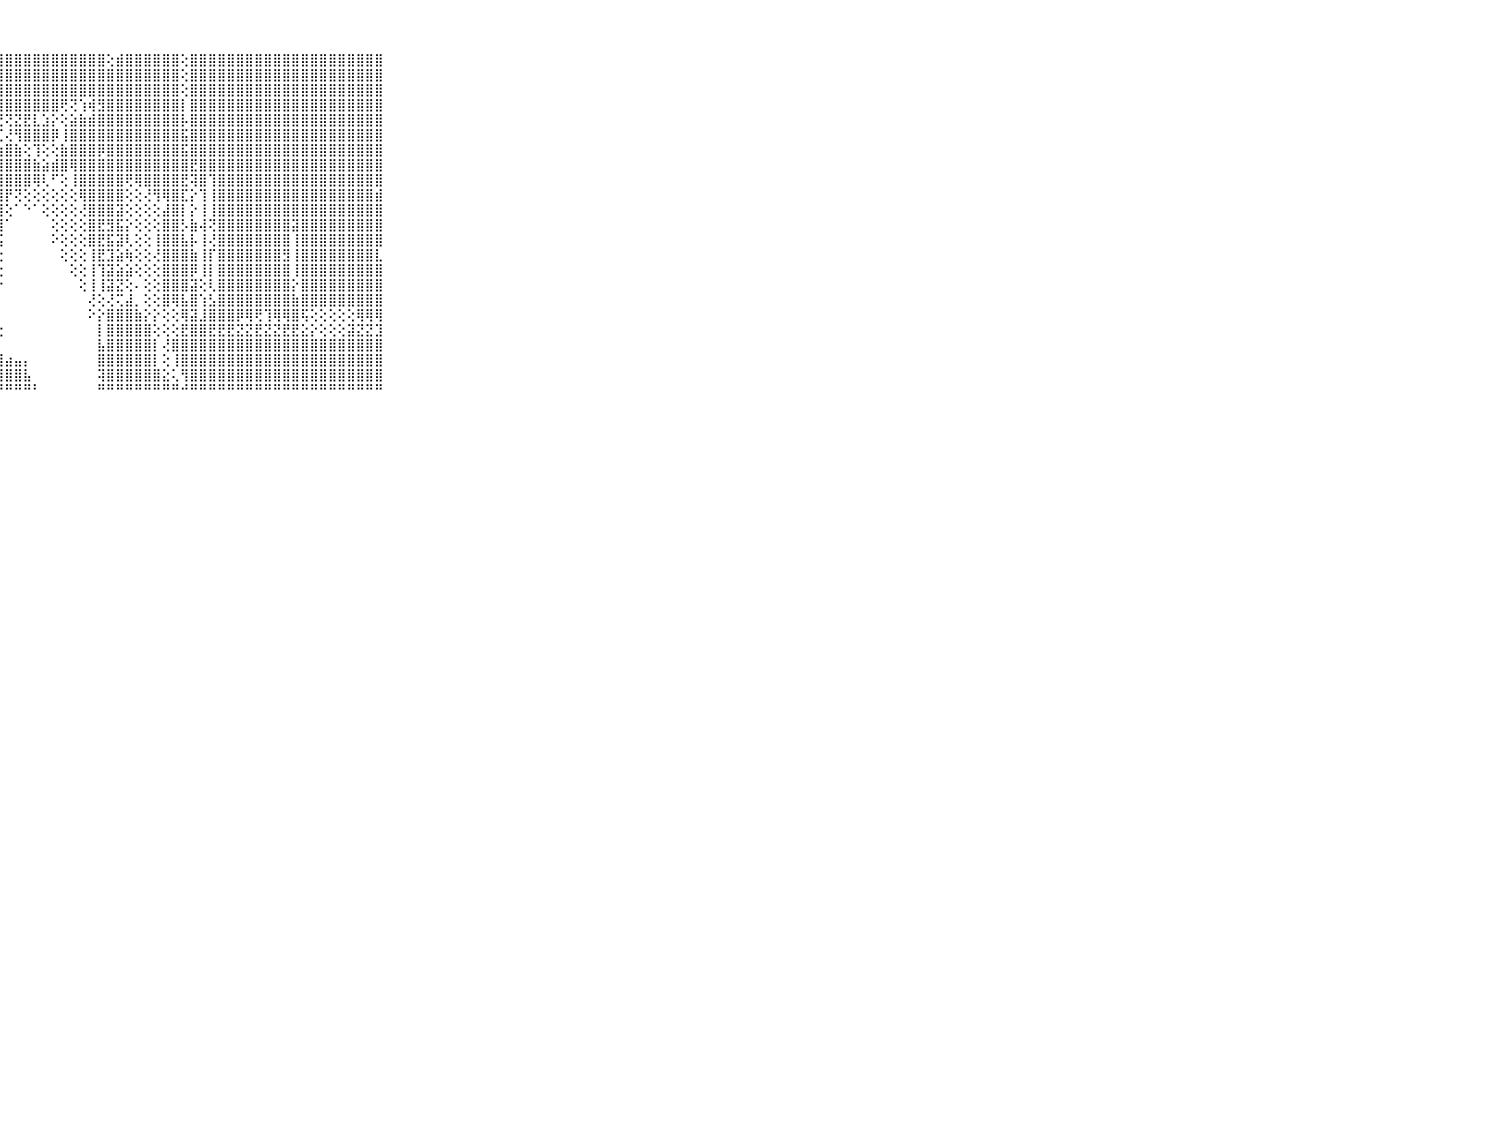

⠀⠀⠀⠀⠀⠀⠀⠀⠀⠀⠀⢜⡿⢏⢕⣜⢿⣿⣾⣿⣿⣿⣿⣿⣿⣿⣿⣿⣿⣿⣿⣿⣿⣿⣿⣿⣿⣿⣿⢕⣾⣿⣿⣿⣿⣿⣿⢕⣿⣿⣿⣿⣿⣿⣿⣿⣿⣿⣿⣿⣿⣿⣿⣿⣿⣿⣿⣿⣿⠀⠀⠀⠀⠀⠀⠀⠀⠀⠀⠀⠀
⠀⠀⠀⠀⠀⠀⠀⠀⠀⠀⠀⢅⢕⢾⣿⣿⣕⣕⣿⣿⣿⣿⣿⣿⣿⣿⣿⣿⣿⣿⣿⣿⣿⣿⣿⣿⣿⣿⣿⣿⣿⣿⣿⣿⣿⣿⣿⢕⣿⣿⣿⣿⣿⣿⣿⣿⣿⣿⣿⣿⣿⣿⣿⣿⣿⣿⣿⣿⣿⠀⠀⠀⠀⠀⠀⠀⠀⠀⠀⠀⠀
⠀⠀⠀⠀⠀⠀⠀⠀⠀⠀⠀⢕⣾⣿⣿⣿⣿⣿⣿⣿⣿⣿⣿⣿⣿⣿⣿⣿⣿⣿⣿⣿⣿⣿⣿⣿⣿⣿⣿⣿⣿⣿⣿⣿⣿⣿⣿⢕⣿⣿⣿⣿⣿⣿⣿⣿⣿⣿⣿⣿⣿⣿⣿⣿⣿⣿⣿⣿⣿⠀⠀⠀⠀⠀⠀⠀⠀⠀⠀⠀⠀
⠀⠀⠀⠀⠀⠀⠀⠀⠀⠀⠀⢕⣿⣿⣿⣿⣿⣿⣿⣿⣿⣿⣿⣿⣿⣿⣿⣿⣿⣿⣿⣿⣿⣿⢟⢝⢱⢾⣻⣿⣿⣿⣿⣿⣿⣿⣿⡇⣿⣿⣿⣿⣿⣿⣿⣿⣿⣿⣿⣿⣿⣿⣿⣿⣿⣿⣿⣿⣿⠀⠀⠀⠀⠀⠀⠀⠀⠀⠀⠀⠀
⠀⠀⠀⠀⠀⠀⠀⠀⠀⠀⠀⢕⣿⣿⣿⣿⣿⣿⢿⢟⢟⢟⢟⢟⢝⣿⡝⣝⢝⣝⣟⣇⣱⡕⢕⣵⣷⣾⣿⣿⣿⣿⣿⣿⣿⣿⣿⡧⣿⣿⣿⣿⣿⣿⣿⣿⣿⣿⣿⣿⣿⣿⣿⣿⣿⣿⣿⣿⣿⠀⠀⠀⠀⠀⠀⠀⠀⠀⠀⠀⠀
⠀⠀⠀⠀⠀⠀⠀⠀⠀⠀⠀⢕⣿⣿⣿⣿⣿⡇⢱⣷⢗⢕⢿⣿⣟⣿⣿⢏⢜⢻⣿⣿⣿⡿⢸⣿⣿⣿⣿⣿⣿⣿⣿⣿⣿⣿⣿⣯⣿⣿⣿⣿⣿⣿⣿⣿⣿⣿⣿⣿⣿⣿⣿⣿⣿⣿⣿⣿⣿⠀⠀⠀⠀⠀⠀⠀⠀⠀⠀⠀⠀
⠀⠀⠀⠀⠀⠀⠀⠀⠀⠀⠀⢕⣿⣿⣿⣿⣿⡿⢿⢏⢱⣾⣮⢝⢟⢝⢱⣵⣿⣷⢕⢹⢕⢕⣷⣿⣿⣿⡿⣿⣿⣿⣿⣿⣿⣿⣿⣯⣿⣿⣿⣿⣿⣿⣿⣿⣿⣿⣿⣿⣿⣿⣿⣿⣿⣿⣿⣿⣿⠀⠀⠀⠀⠀⠀⠀⠀⠀⠀⠀⠀
⠀⠀⠀⠀⠀⠀⠀⠀⠀⠀⠀⣷⣿⣿⣿⣿⣿⡇⢕⣼⣿⣿⣿⣵⣕⢱⣷⣿⣿⣿⣿⣷⣵⣾⣿⢿⣿⣿⣿⣿⣿⣿⣿⣿⣿⣿⣿⣿⣟⣿⣿⣿⣿⣿⣿⣿⣿⣿⣿⣿⣿⣿⣿⣿⣿⣿⣿⣿⣿⠀⠀⠀⠀⠀⠀⠀⠀⠀⠀⠀⠀
⠀⠀⠀⠀⠀⠀⠀⠀⠀⠀⠀⣿⣿⣿⣿⣿⣿⣿⡿⣿⣿⣿⣿⣿⣿⢜⣿⣿⣿⣿⣿⢿⢇⠋⢕⢸⣿⣿⣿⣿⣿⢟⢿⣿⣿⣿⣿⣟⢽⣿⢹⣿⣿⣿⣿⣿⣿⣿⣿⣿⣿⣿⣿⣿⣿⣿⣿⣿⣿⠀⠀⠀⠀⠀⠀⠀⠀⠀⠀⠀⠀
⠀⠀⠀⠀⠀⠀⠀⠀⠀⠀⠀⣿⣿⣿⣿⣿⣿⣿⣷⣿⣿⣿⣿⣿⣿⢕⣿⣿⡟⢝⢕⢕⢕⢕⢕⢕⢿⣿⣿⣿⣿⢕⢕⢜⢻⢿⣿⣏⡕⢹⢸⣿⣿⣿⣿⣿⣿⣿⣿⣿⣿⣿⣿⣿⣿⣿⣿⣿⣾⠀⠀⠀⠀⠀⠀⠀⠀⠀⠀⠀⠀
⠀⠀⠀⠀⠀⠀⠀⠀⠀⠀⠀⣿⣿⣿⣿⣿⣿⣿⣿⣿⣿⣿⣿⣿⣷⢕⣿⣿⢕⠁⠑⠁⢕⢕⢕⢕⢜⣿⣿⣿⣽⢕⢕⢕⢕⣼⣿⡇⡕⢸⢸⣿⣿⣿⣿⣿⣿⣿⣿⣿⣿⣿⣿⣿⣿⣿⣿⣿⣿⠀⠀⠀⠀⠀⠀⠀⠀⠀⠀⠀⠀
⠀⠀⠀⠀⠀⠀⠀⠀⠀⠀⠀⣿⢟⢝⢟⢻⣿⡟⢝⣿⣿⣿⣿⣿⡏⢕⣿⣿⠁⠀⠀⠀⠀⢕⢕⢕⢕⣿⣟⣻⣯⡕⢕⢕⢕⣿⣿⡣⣷⢼⢝⣿⣿⣿⣿⣿⣿⣿⣿⣽⣿⣿⣿⣿⣿⣿⣿⣿⣿⠀⠀⠀⠀⠀⠀⠀⠀⠀⠀⠀⠀
⠀⠀⠀⠀⠀⠀⠀⠀⠀⠀⠀⢇⣵⣷⣵⡯⣻⡇⢕⣻⣿⣿⣿⣿⡏⢕⣯⣯⠀⠀⠀⠀⠀⠕⢕⢕⢕⣿⣟⣯⣽⢇⢕⢕⢸⣿⣿⣧⡧⢸⢜⣿⣿⣿⣿⣿⣿⣿⣿⢸⣿⣿⣿⣿⣿⣿⣿⣿⣿⠀⠀⠀⠀⠀⠀⠀⠀⠀⠀⠀⠀
⠀⠀⠀⠀⠀⠀⠀⠀⠀⠀⠀⣾⣿⣿⣿⣧⣿⡇⢕⣽⣿⣿⣿⣿⡇⢕⢝⢕⠀⠀⠀⠀⠀⠀⢕⢕⢕⢸⣟⣹⣵⢷⢕⢕⢜⣿⣿⣿⣷⢸⡏⣿⣿⣿⣿⣿⣿⣿⣻⢸⣿⣿⣿⣿⣿⣿⣿⣿⣇⠀⠀⠀⠀⠀⠀⠀⠀⠀⠀⠀⠀
⠀⠀⠀⠀⠀⠀⠀⠀⠀⠀⠀⣿⣿⣿⢿⠝⠟⣿⡕⢷⢾⢾⢾⣿⣧⢕⢕⢕⠀⠀⠀⠀⠀⠀⠀⢕⢕⢸⢹⣽⣵⣵⢕⢕⢕⣿⣿⣿⡿⢸⡇⣿⣿⣿⣿⣿⣿⣿⣿⢸⣿⣿⣿⣿⣿⣿⣿⣿⣿⠀⠀⠀⠀⠀⠀⠀⠀⠀⠀⠀⠀
⠀⠀⠀⠀⠀⠀⠀⠀⠀⠀⠀⢻⣿⢇⠀⠀⠀⣼⣇⡟⣟⣟⢹⡟⢟⢕⢕⠕⠀⠀⠀⠀⠀⠀⠀⠀⢕⢸⢸⣽⣝⢕⠄⢕⢕⣿⣿⣿⣽⢕⢇⣿⣿⣿⣿⣿⣿⣿⣿⡕⣿⣿⣿⣿⣿⣿⣿⣿⣿⠀⠀⠀⠀⠀⠀⠀⠀⠀⠀⠀⠀
⠀⠀⠀⠀⠀⠀⠀⠀⠀⠀⠀⣾⣿⠕⠀⠀⣱⣿⣽⣕⢕⢜⢸⣝⢕⢕⢕⠀⠀⠀⠀⠀⠀⠀⠀⠀⠀⢜⢕⢜⢍⣼⡀⢕⢕⣿⢿⣧⣿⢱⣣⣿⣿⣿⣿⣿⣿⣿⣿⣷⣿⣿⣿⣿⣿⣿⣿⣿⣿⠀⠀⠀⠀⠀⠀⠀⠀⠀⠀⠀⠀
⠀⠀⠀⠀⠀⠀⠀⠀⠀⠀⠀⣿⣿⠀⠀⠀⢑⢣⢄⢕⢕⢕⢕⢕⢕⢜⢕⠀⠀⠀⠀⠀⠀⠀⠀⠀⠀⠕⡕⣿⣿⣿⣷⡕⡕⢕⢕⢿⣽⣸⣿⣿⣿⡿⢿⢟⢹⢿⢿⣿⢯⢕⢕⢕⢕⢕⢿⢿⢿⠀⠀⠀⠀⠀⠀⠀⠀⠀⠀⠀⠀
⠀⠀⠀⠀⠀⠀⠀⠀⠀⠀⠀⢹⣿⣷⠀⠄⢷⢕⢵⢵⢵⢕⢱⢕⢕⢕⢕⢔⠀⠀⠀⠀⠀⠀⠀⠀⠀⠀⡇⣿⣿⣿⣿⣿⢕⢕⢕⣟⣿⣿⣟⣟⣟⣝⣝⣟⣝⣝⣟⣟⣕⡕⢕⢕⢕⣽⣝⣝⣹⠀⠀⠀⠀⠀⠀⠀⠀⠀⠀⠀⠀
⠀⠀⠀⠀⠀⠀⠀⠀⠀⠀⠀⠁⢻⣿⡇⢕⣷⣷⣷⣷⣷⣷⣷⣷⣷⣷⣷⡇⠀⠀⠀⠀⠀⠀⠀⠀⠀⠀⣧⣿⣿⣿⣿⣿⡇⢜⣿⣿⣿⣿⣿⣿⣿⣿⣿⣿⣿⣿⣿⣿⣿⣿⣿⣿⣿⣿⣿⣿⣿⠀⠀⠀⠀⠀⠀⠀⠀⠀⠀⠀⠀
⠀⠀⠀⠀⠀⠀⠀⠀⠀⠀⠀⠀⠈⢿⣿⣼⡿⣿⣿⣿⣿⣿⣿⣿⣿⣿⣿⣿⣴⣤⡄⠀⠀⠀⠀⠀⠀⠀⣿⣿⣿⣿⣿⣿⡇⢕⢸⣿⣿⣿⣿⣿⣿⣿⣿⣿⣿⣿⣿⣿⣿⣿⣿⣿⣿⣿⣿⣿⣿⠀⠀⠀⠀⠀⠀⠀⠀⠀⠀⠀⠀
⠀⠀⠀⠀⠀⠀⠀⠀⠀⠀⠀⠀⠀⠜⣿⣯⢣⣹⣿⣿⣿⣿⣿⣿⣿⣿⣿⣿⣿⣿⣧⠀⠀⠀⠀⠀⠀⠀⢽⣿⣿⣿⣿⣿⣿⣕⢅⢻⣿⣿⣿⣿⣿⣿⣿⣿⣿⣿⣿⣿⣿⣿⣿⣿⣿⣿⣿⣿⣿⠀⠀⠀⠀⠀⠀⠀⠀⠀⠀⠀⠀
⠀⠀⠀⠀⠀⠀⠀⠀⠀⠀⠀⠀⠀⠑⠛⠛⠛⠛⠛⠛⠛⠛⠛⠛⠛⠛⠛⠛⠛⠛⠛⠃⠀⠀⠀⠀⠀⠀⠛⠛⠛⠛⠛⠛⠛⠛⠛⠚⠛⠛⠛⠛⠛⠛⠛⠛⠛⠛⠛⠛⠛⠛⠛⠛⠛⠛⠛⠛⠛⠀⠀⠀⠀⠀⠀⠀⠀⠀⠀⠀⠀